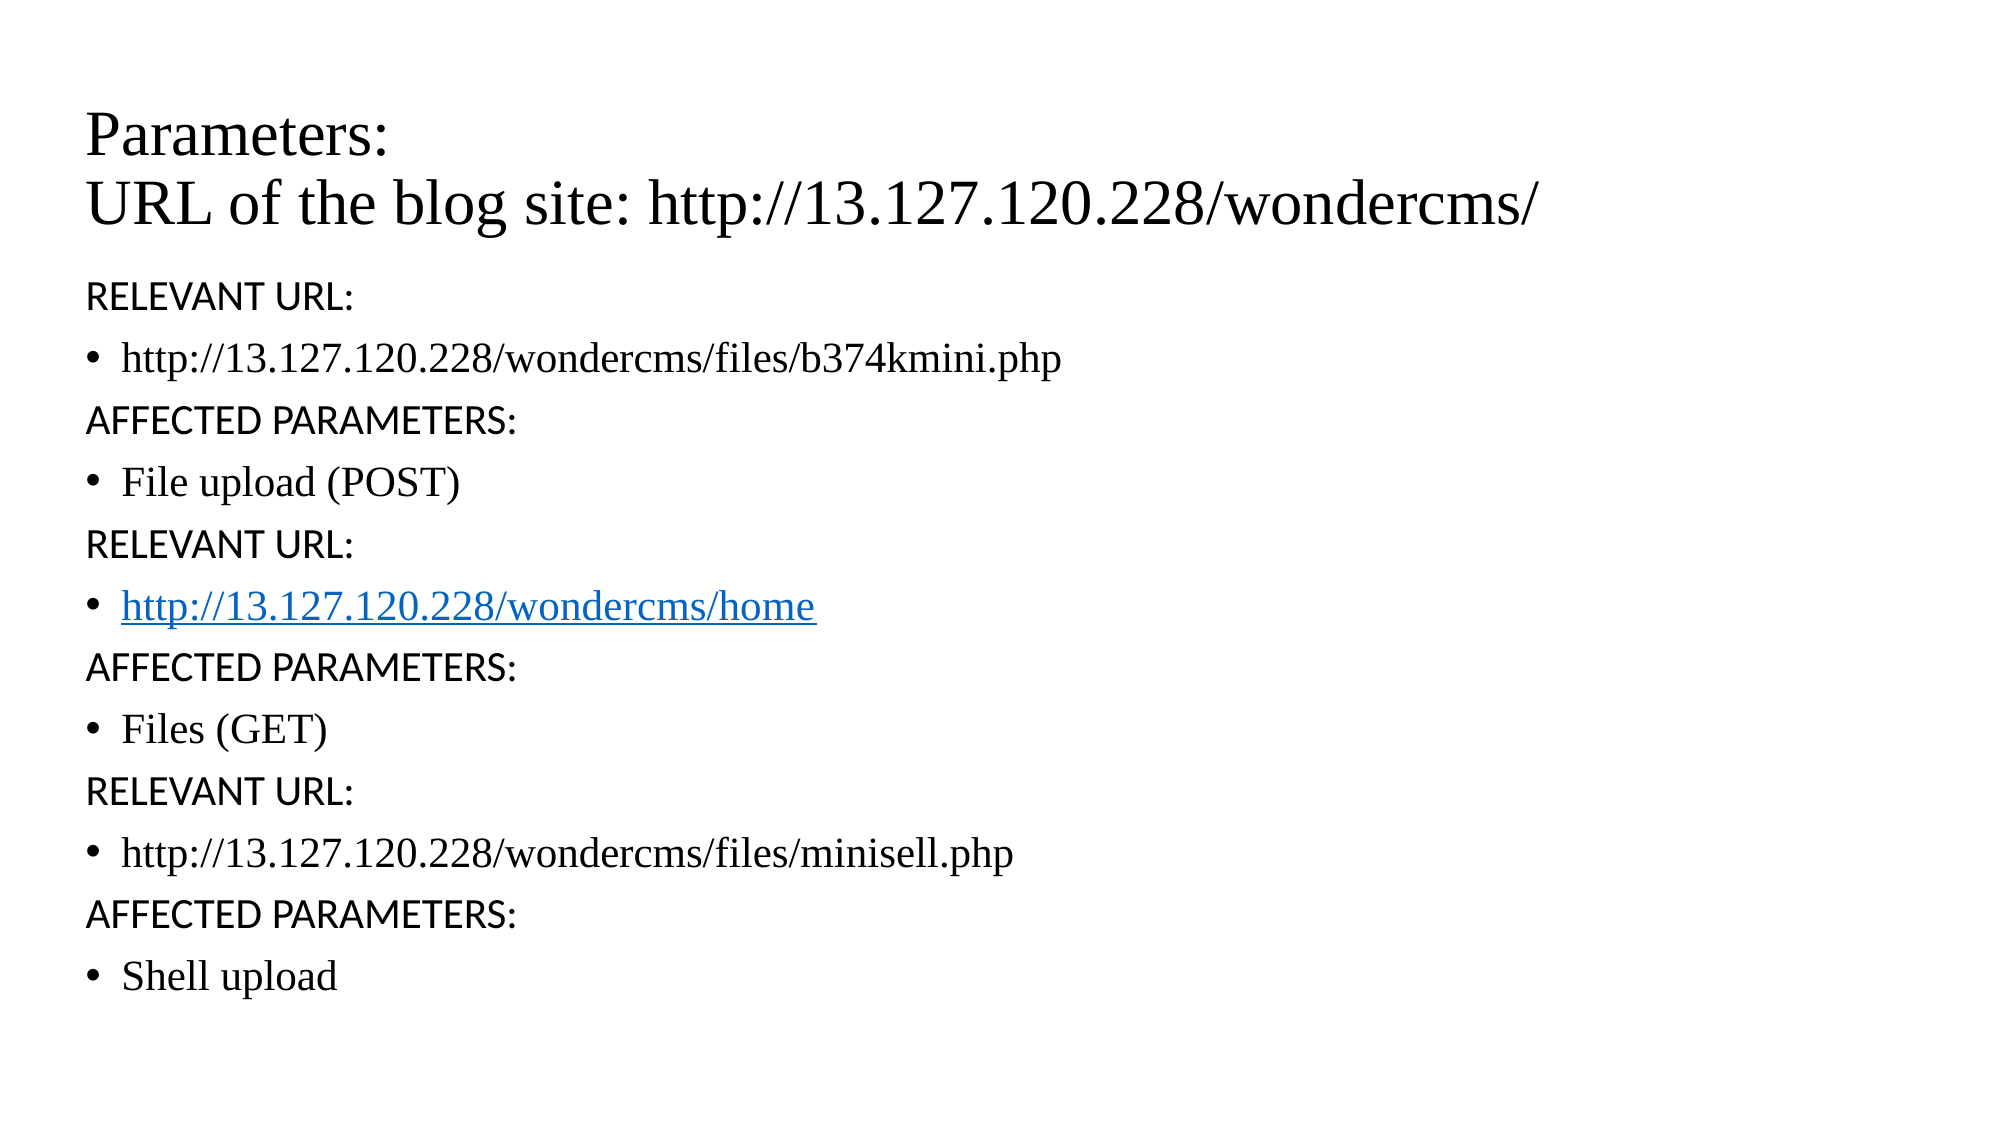

# Parameters: URL of the blog site: http://13.127.120.228/wondercms/
RELEVANT URL:
http://13.127.120.228/wondercms/files/b374kmini.php
AFFECTED PARAMETERS:
File upload (POST)
RELEVANT URL:
http://13.127.120.228/wondercms/home
AFFECTED PARAMETERS:
Files (GET)
RELEVANT URL:
http://13.127.120.228/wondercms/files/minisell.php
AFFECTED PARAMETERS:
Shell upload